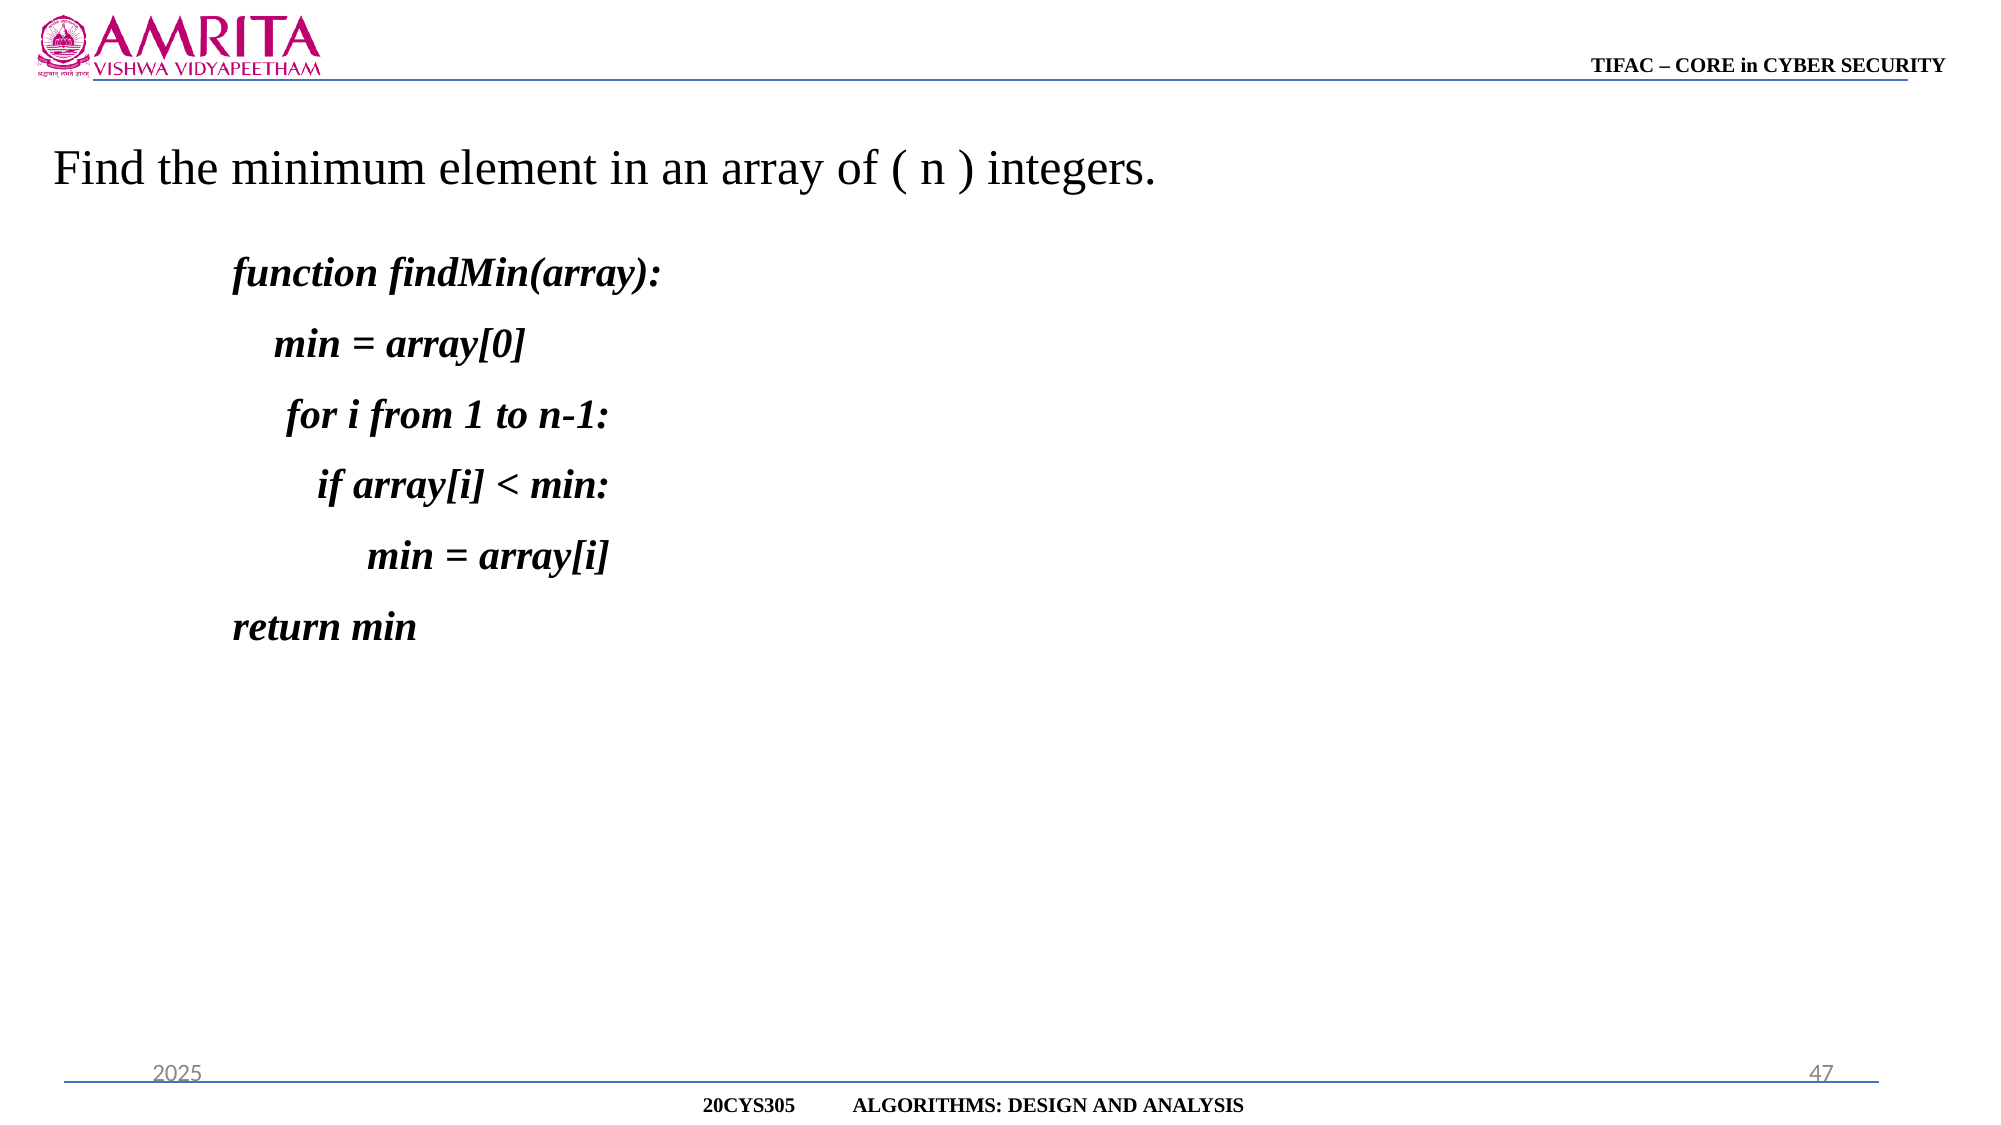

TIFAC – CORE in CYBER SECURITY
# Find the minimum element in an array of ( n ) integers.
function findMin(array):
min = array[0]
for i from 1 to n-1: if array[i] < min: min = array[i]
return min
2025
47
20CYS305
ALGORITHMS: DESIGN AND ANALYSIS